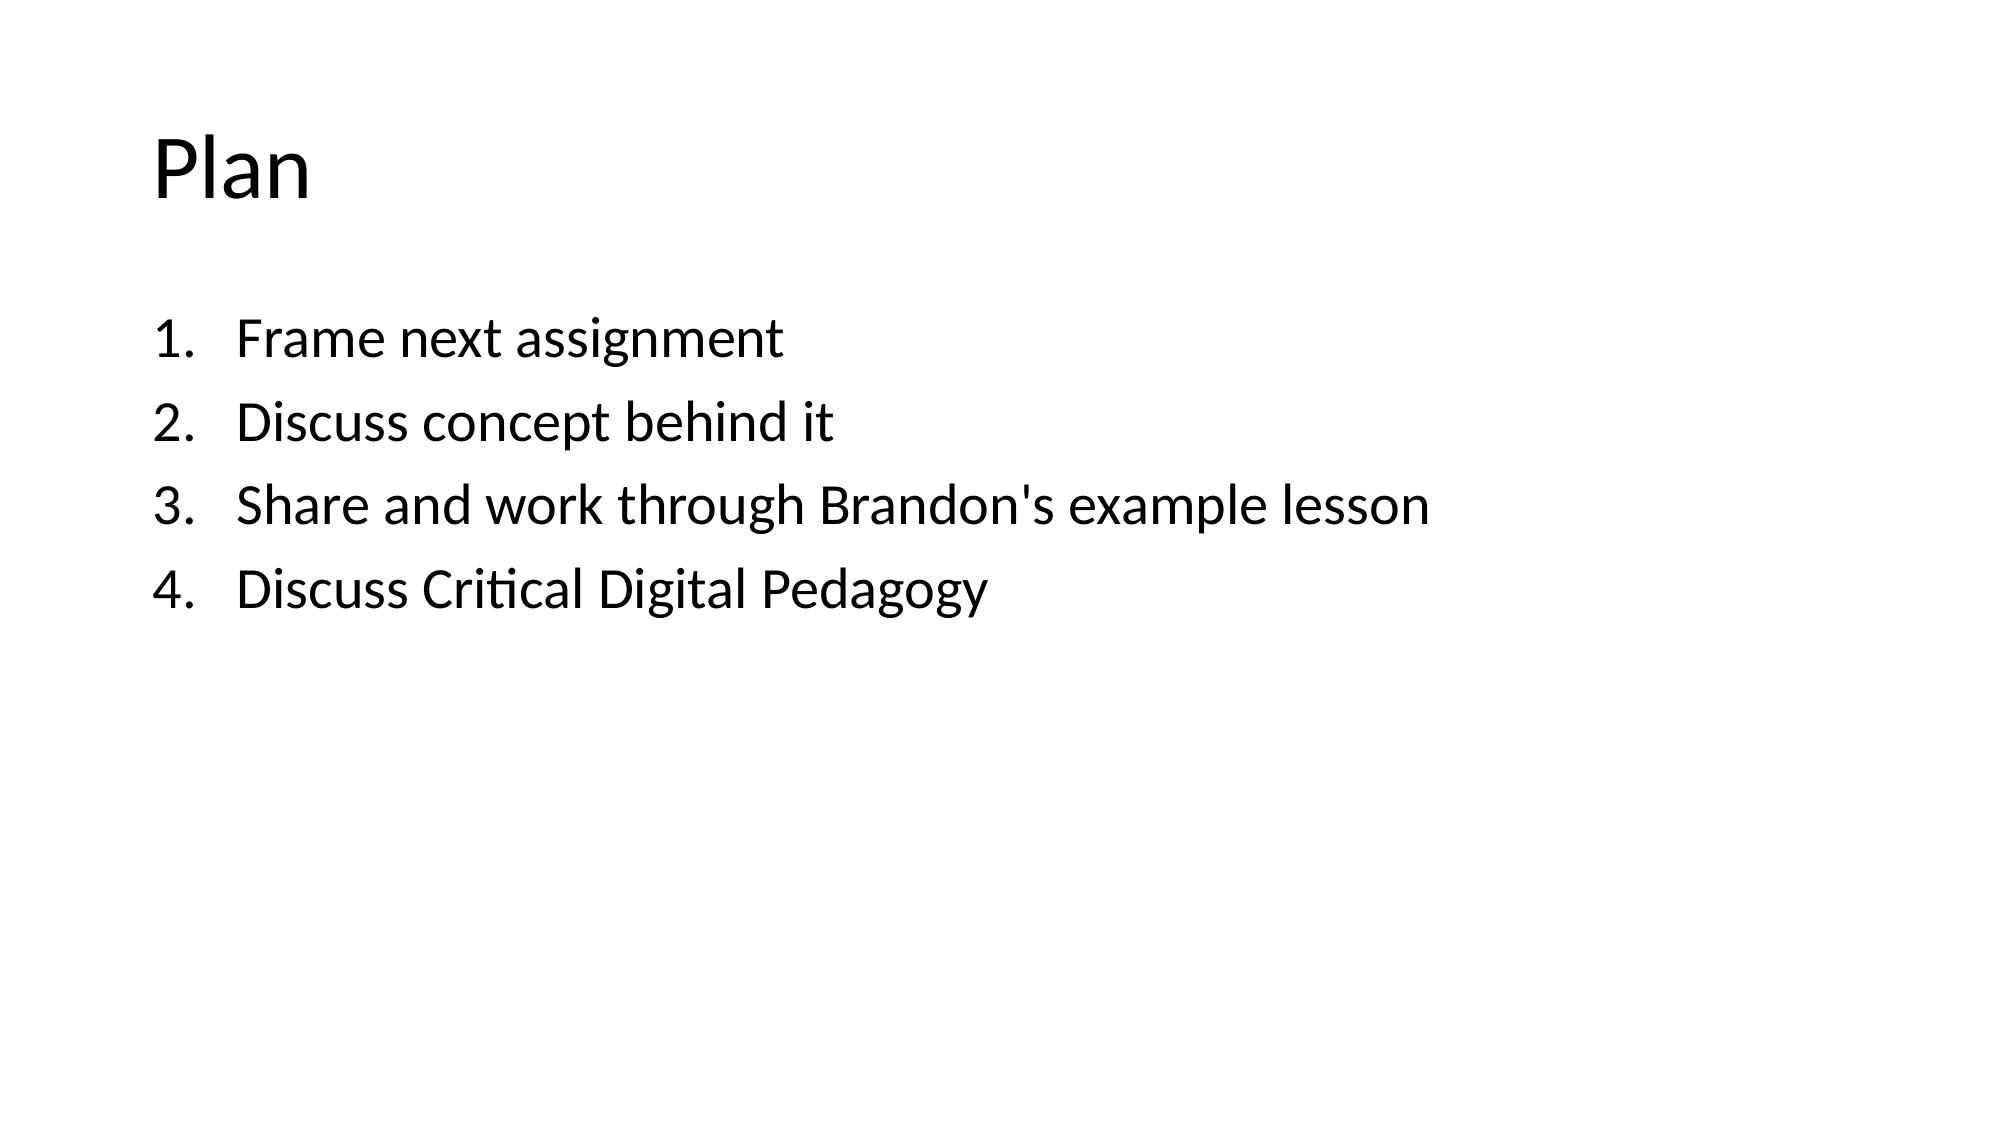

# Plan
Frame next assignment
Discuss concept behind it
Share and work through Brandon's example lesson
Discuss Critical Digital Pedagogy